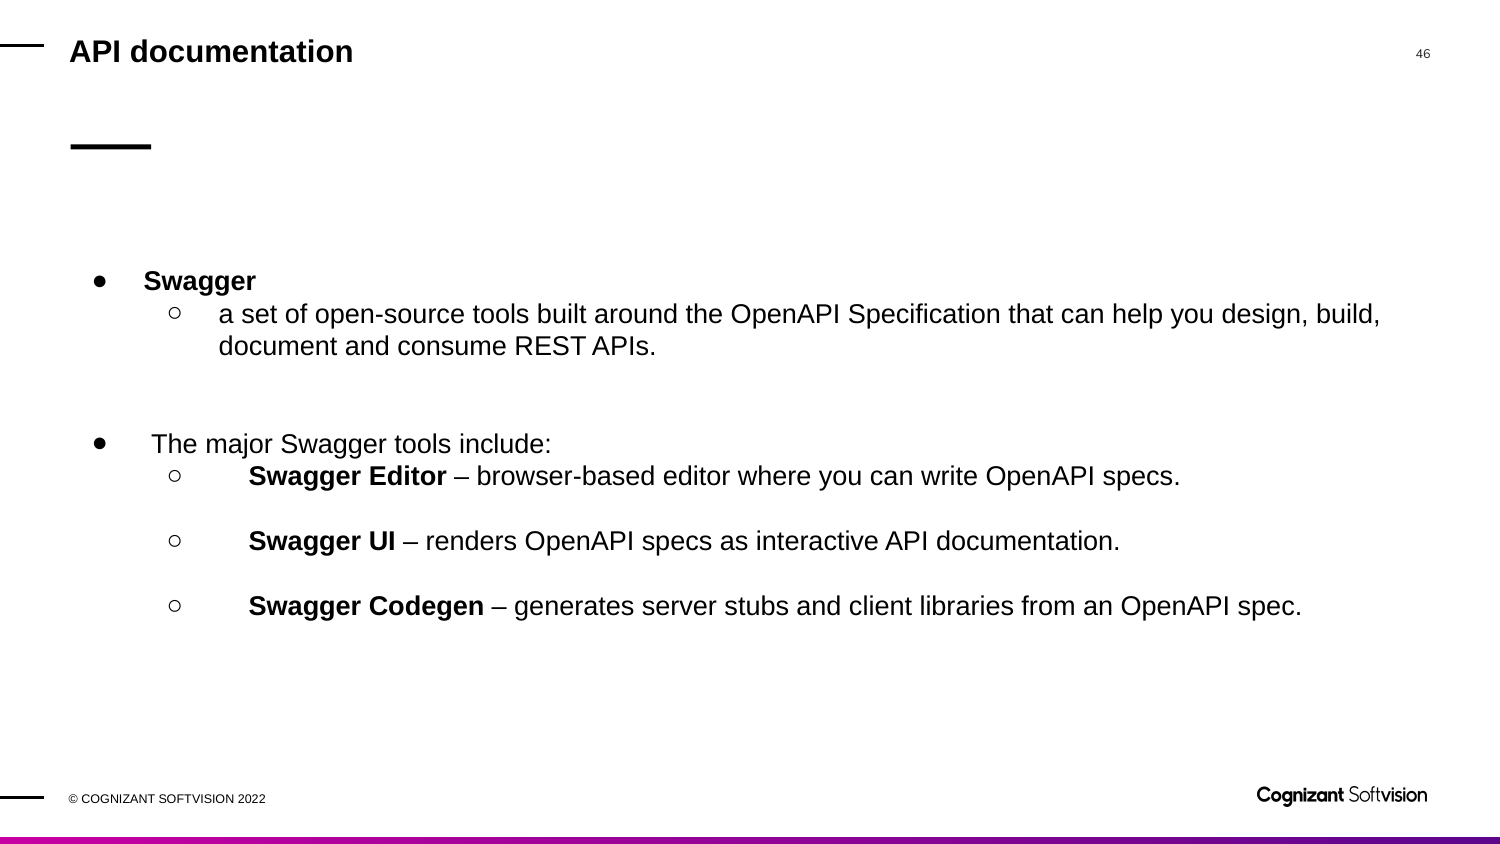

# API documentation

Swagger
a set of open-source tools built around the OpenAPI Specification that can help you design, build, document and consume REST APIs.

 The major Swagger tools include:
    Swagger Editor – browser-based editor where you can write OpenAPI specs.

    Swagger UI – renders OpenAPI specs as interactive API documentation.

    Swagger Codegen – generates server stubs and client libraries from an OpenAPI spec.